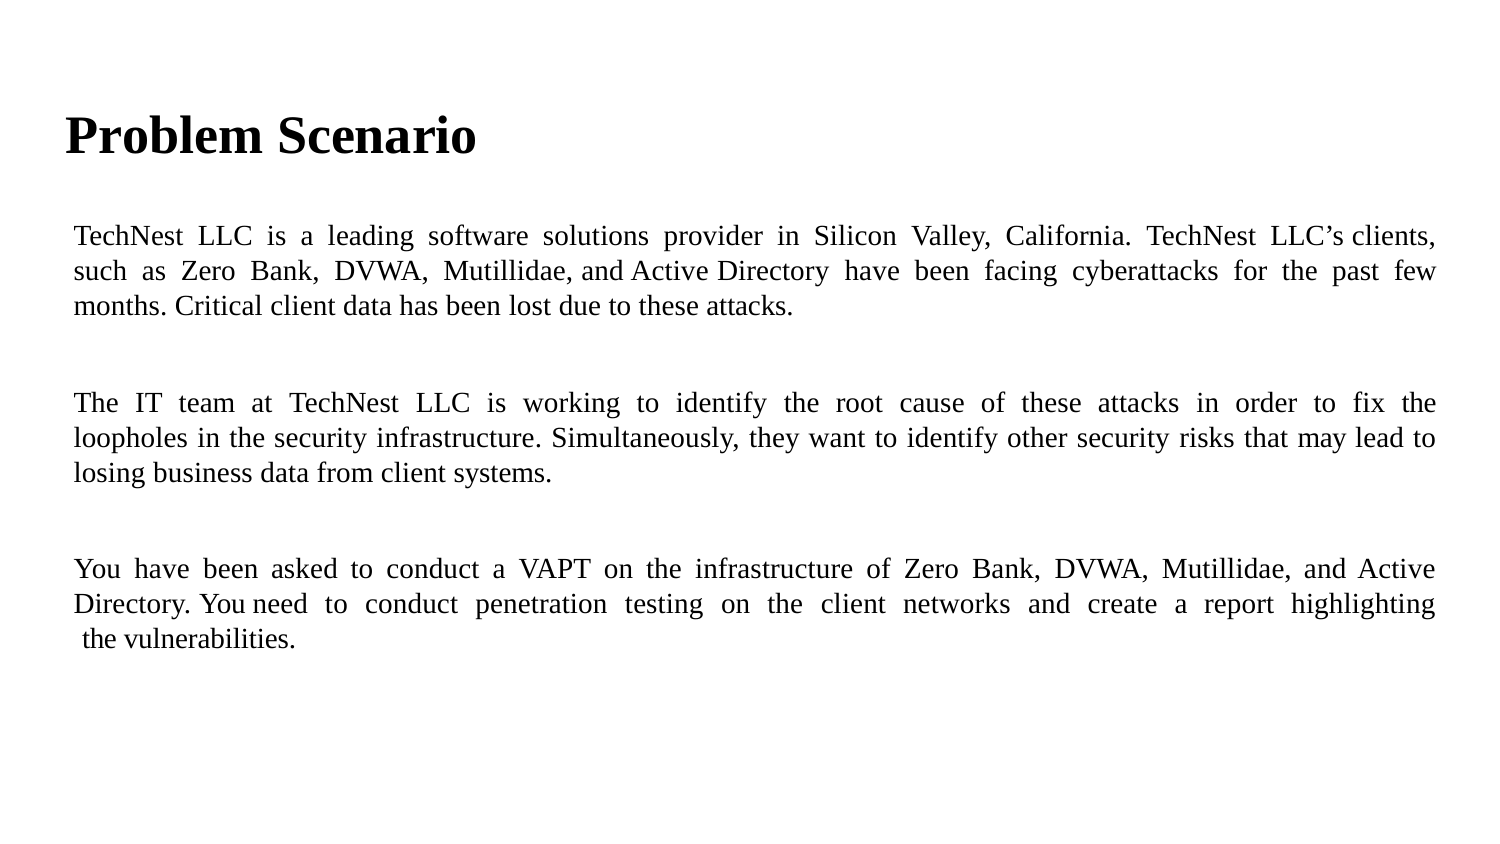

# Problem Scenario

TechNest LLC is a leading software solutions provider in Silicon Valley, California. TechNest LLC’s clients, such as Zero Bank, DVWA, Mutillidae, and Active Directory have been facing cyberattacks for the past few months. Critical client data has been lost due to these attacks.

The IT team at TechNest LLC is working to identify the root cause of these attacks in order to fix the loopholes in the security infrastructure. Simultaneously, they want to identify other security risks that may lead to losing business data from client systems.

You have been asked to conduct a VAPT on the infrastructure of Zero Bank, DVWA, Mutillidae, and Active Directory. You need  to  conduct  penetration  testing  on  the client  networks  and  create  a  report  highlighting  the vulnerabilities.